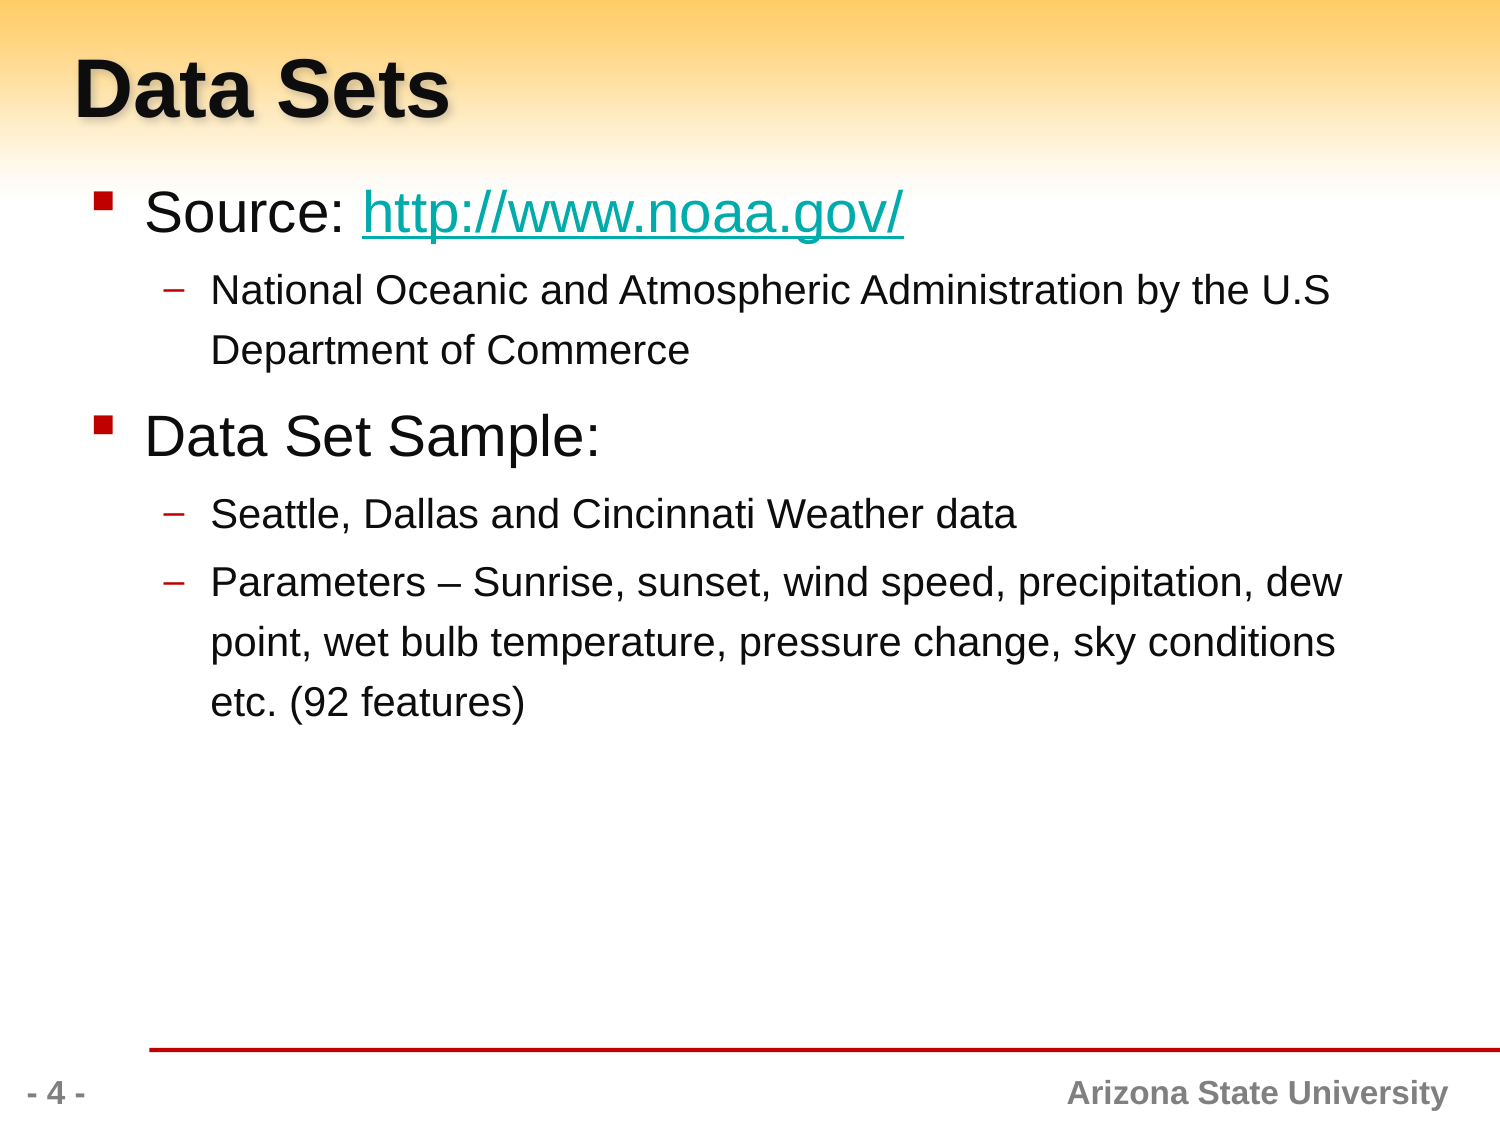

# Data Sets
Source: http://www.noaa.gov/
National Oceanic and Atmospheric Administration by the U.S Department of Commerce
Data Set Sample:
Seattle, Dallas and Cincinnati Weather data
Parameters – Sunrise, sunset, wind speed, precipitation, dew point, wet bulb temperature, pressure change, sky conditions etc. (92 features)

- 4 -